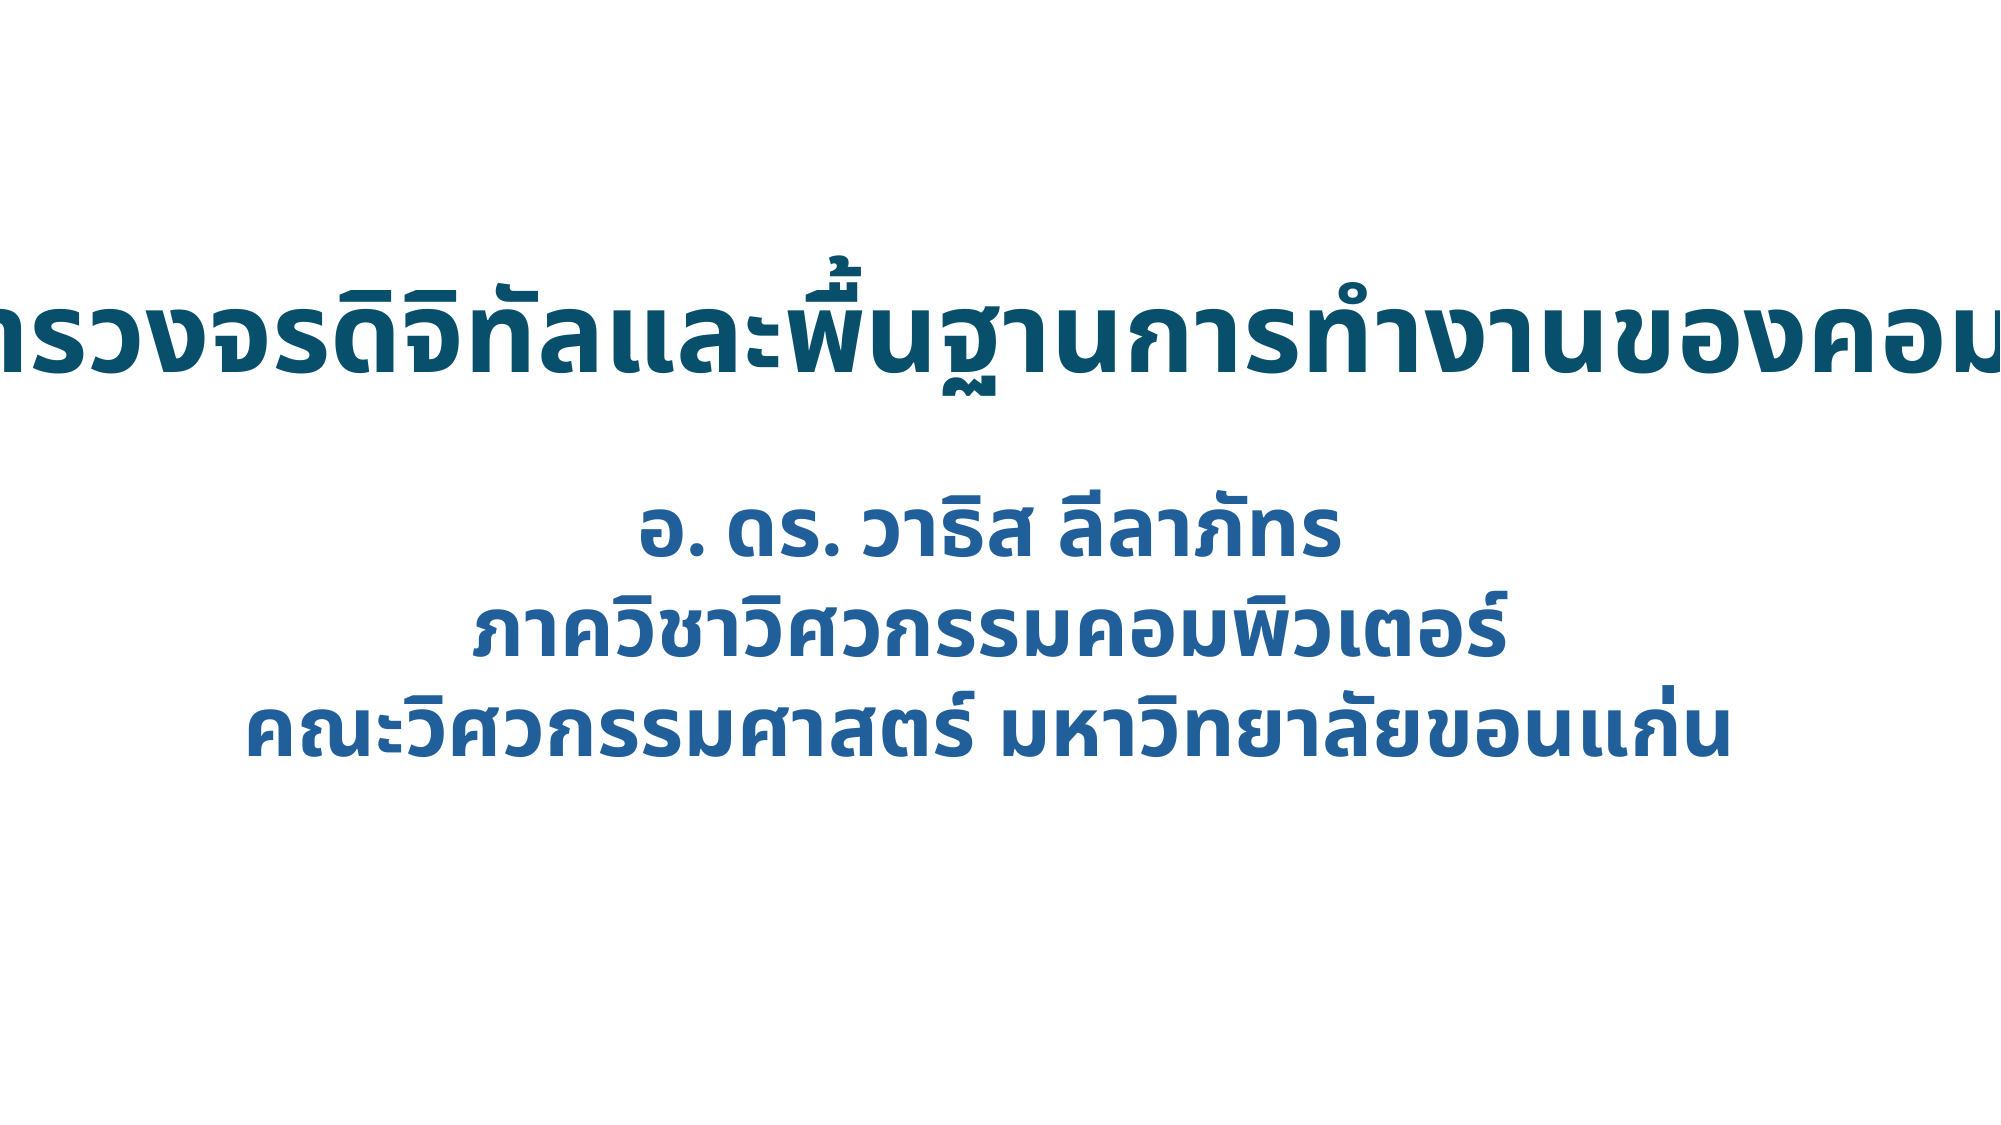

ปฏิบัติการวงจรดิจิทัลและพื้นฐานการทำงานของคอมพิวเตอร์
อ. ดร. วาธิส ลีลาภัทร
ภาควิชาวิศวกรรมคอมพิวเตอร์
คณะวิศวกรรมศาสตร์ มหาวิทยาลัยขอนแก่น